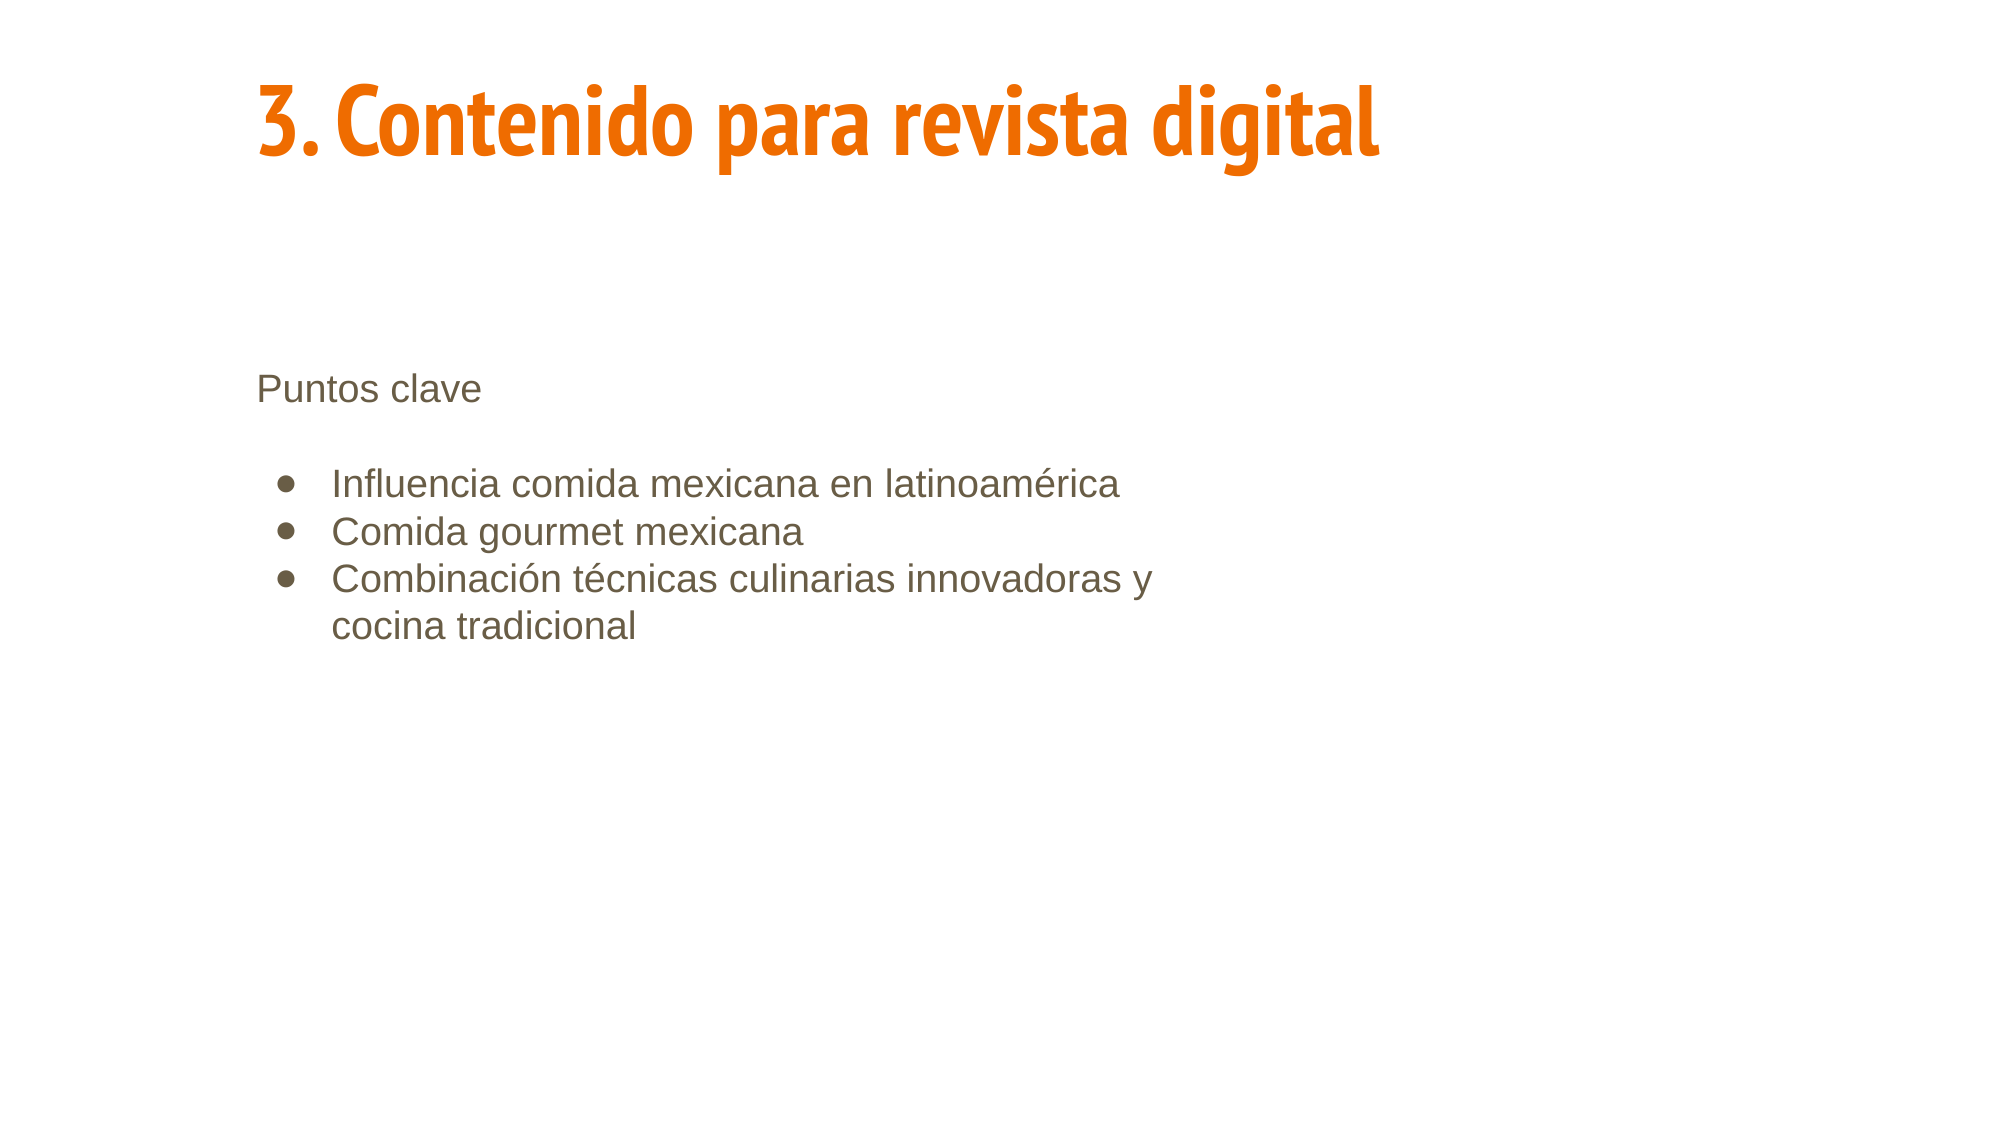

3. Contenido para revista digital
Puntos clave

Influencia comida mexicana en latinoamérica
Comida gourmet mexicana
Combinación técnicas culinarias innovadoras y cocina tradicional